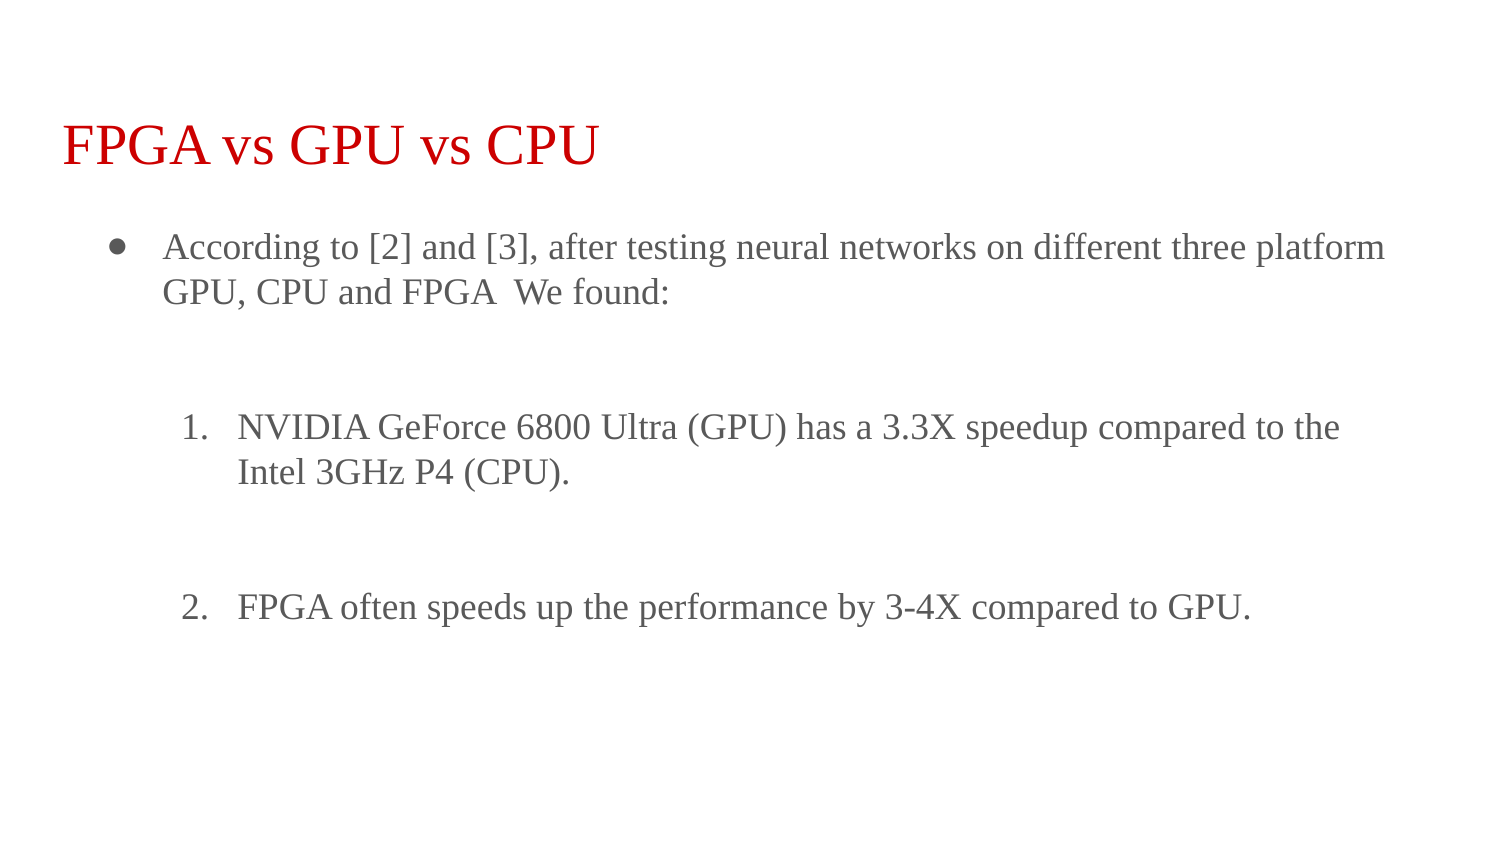

# FPGA vs GPU vs CPU
According to [2] and [3], after testing neural networks on different three platform GPU, CPU and FPGA  We found:

NVIDIA GeForce 6800 Ultra (GPU) has a 3.3X speedup compared to the Intel 3GHz P4 (CPU).

FPGA often speeds up the performance by 3-4X compared to GPU.